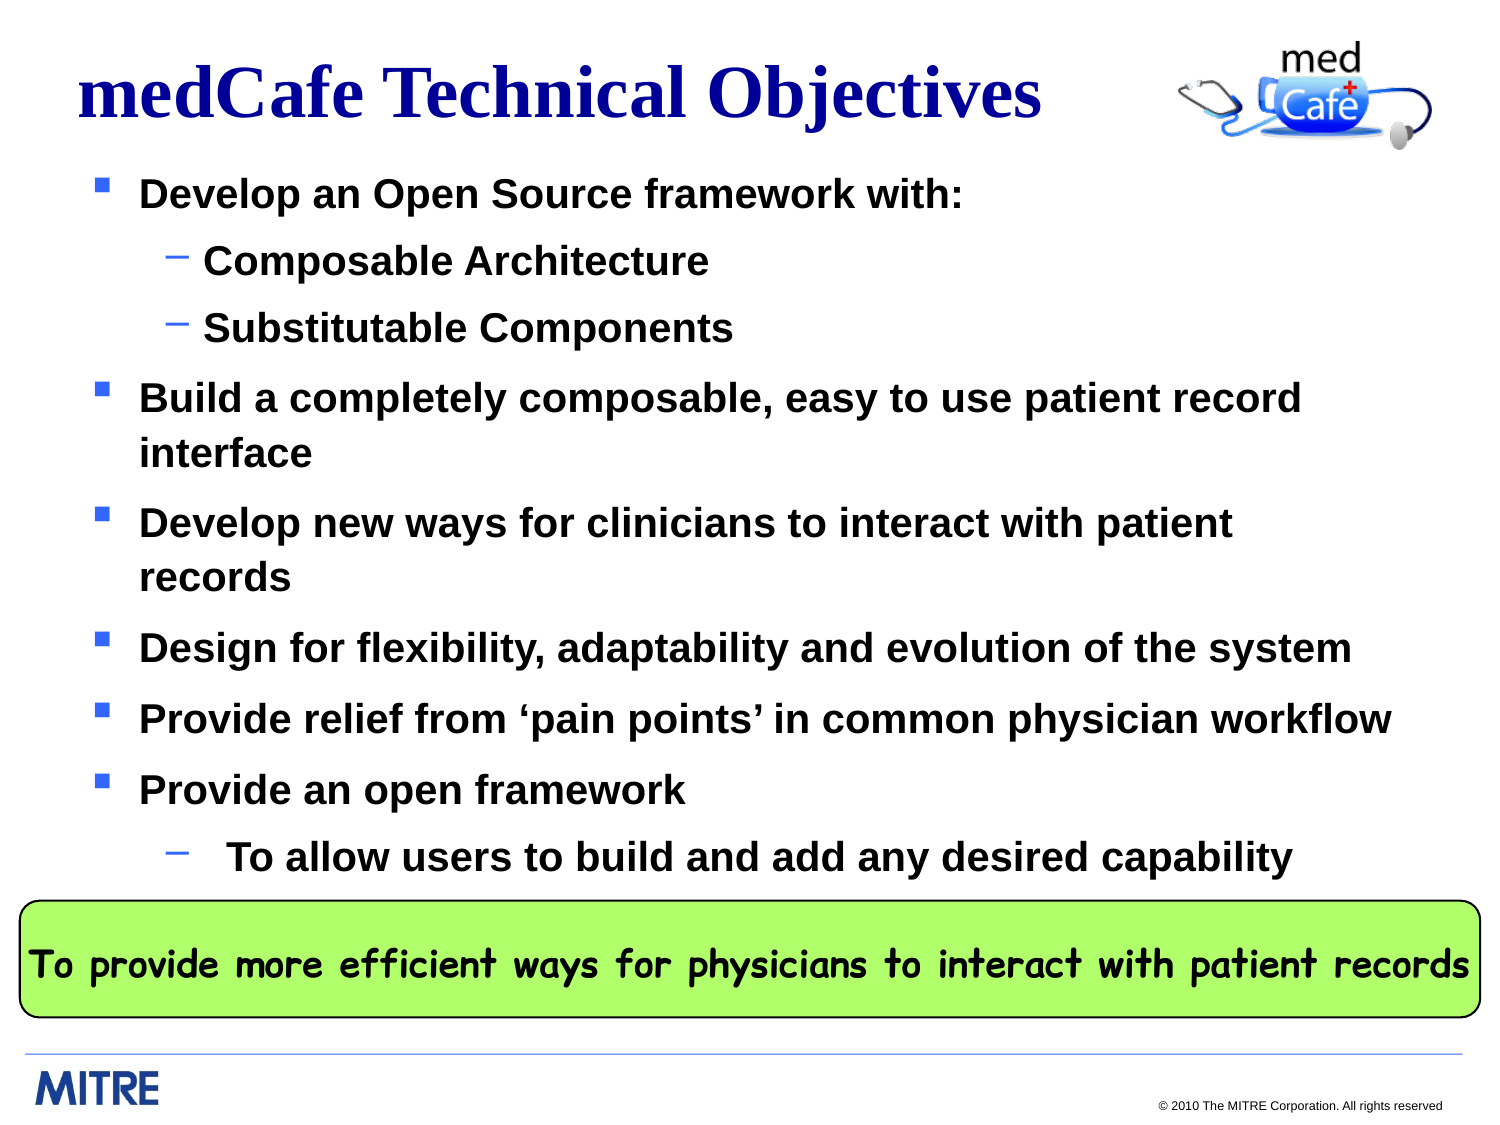

# medCafe Technical Objectives
Develop an Open Source framework with:
Composable Architecture
Substitutable Components
Build a completely composable, easy to use patient record interface
Develop new ways for clinicians to interact with patient records
Design for flexibility, adaptability and evolution of the system
Provide relief from ‘pain points’ in common physician workflow
Provide an open framework
  To allow users to build and add any desired capability
To provide more efficient ways for physicians to interact with patient records